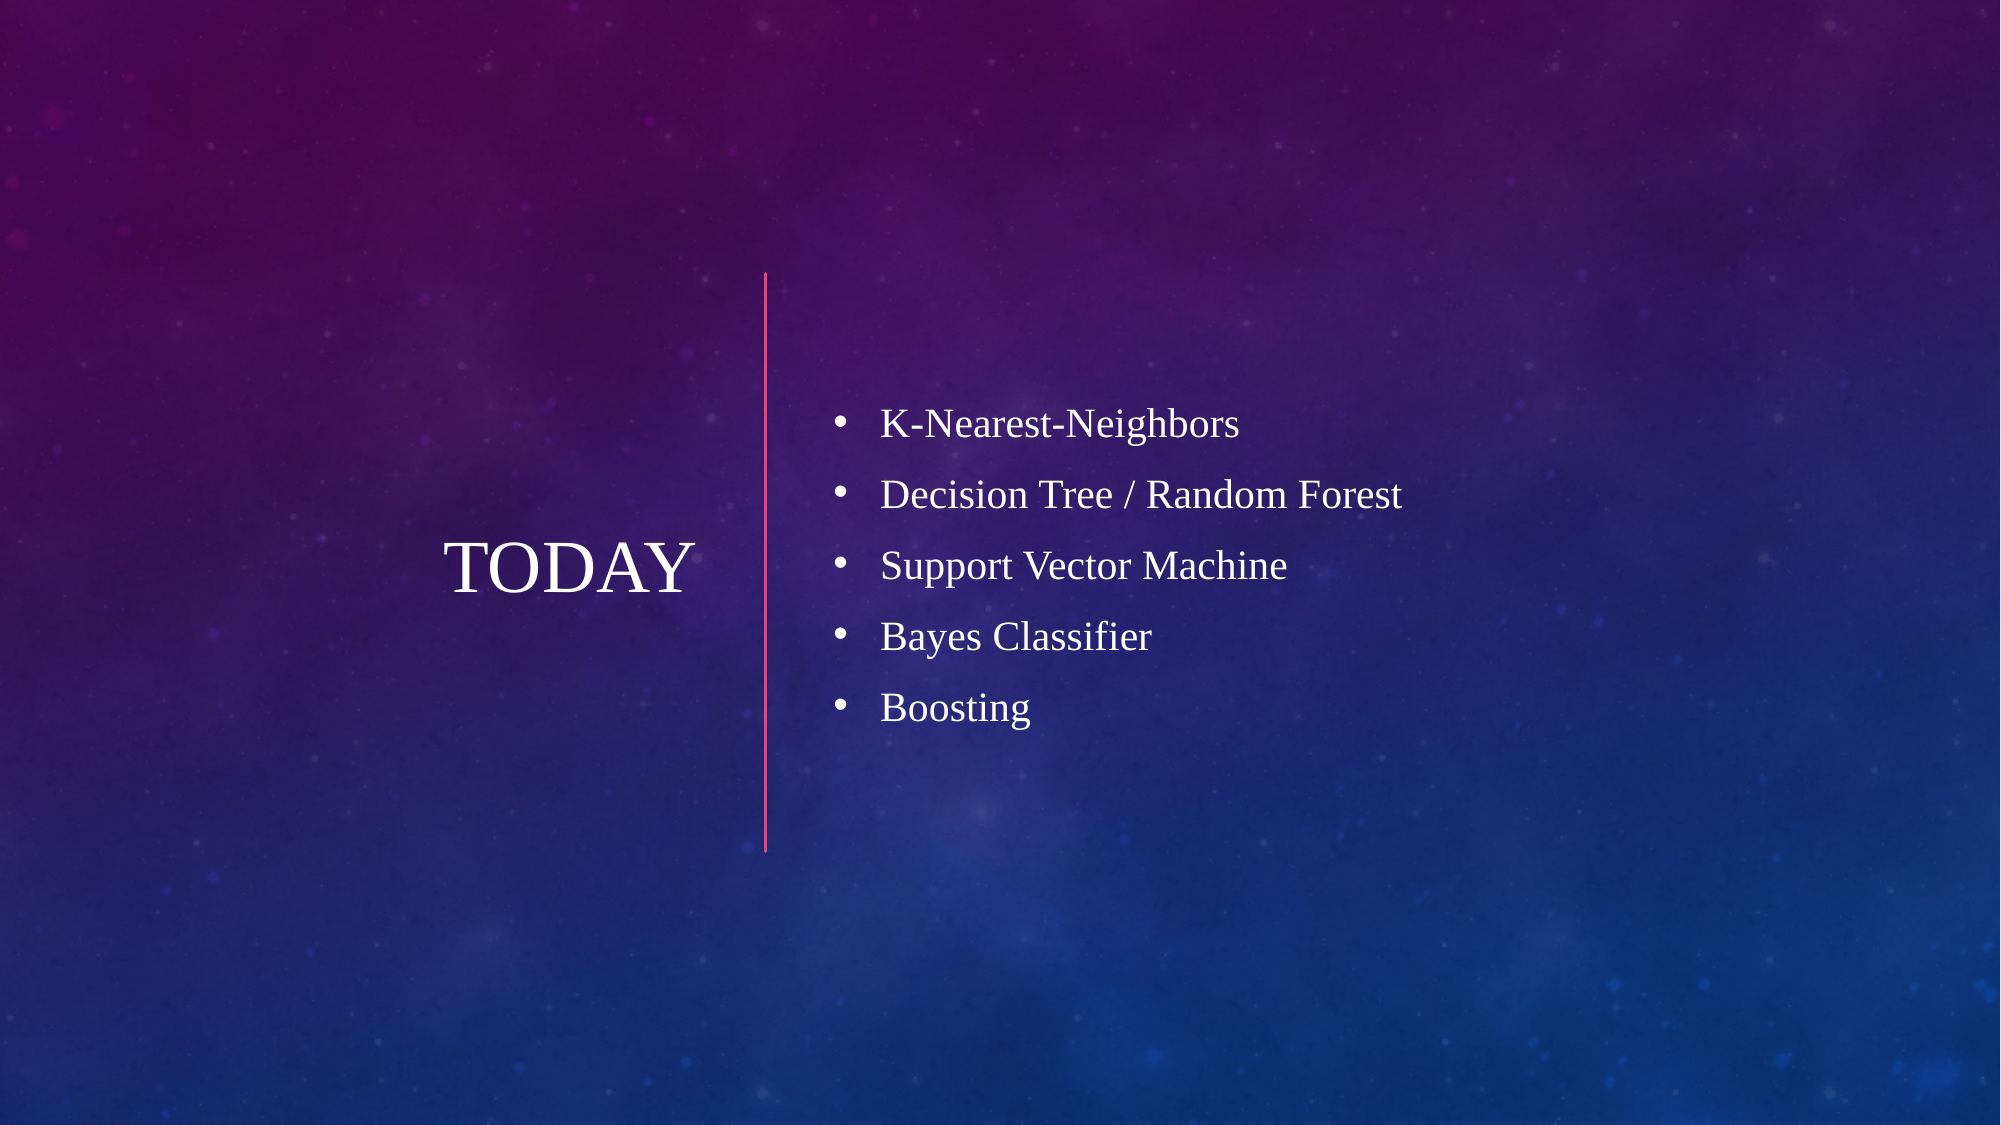

# today
K-Nearest-Neighbors
Decision Tree / Random Forest
Support Vector Machine
Bayes Classifier
Boosting